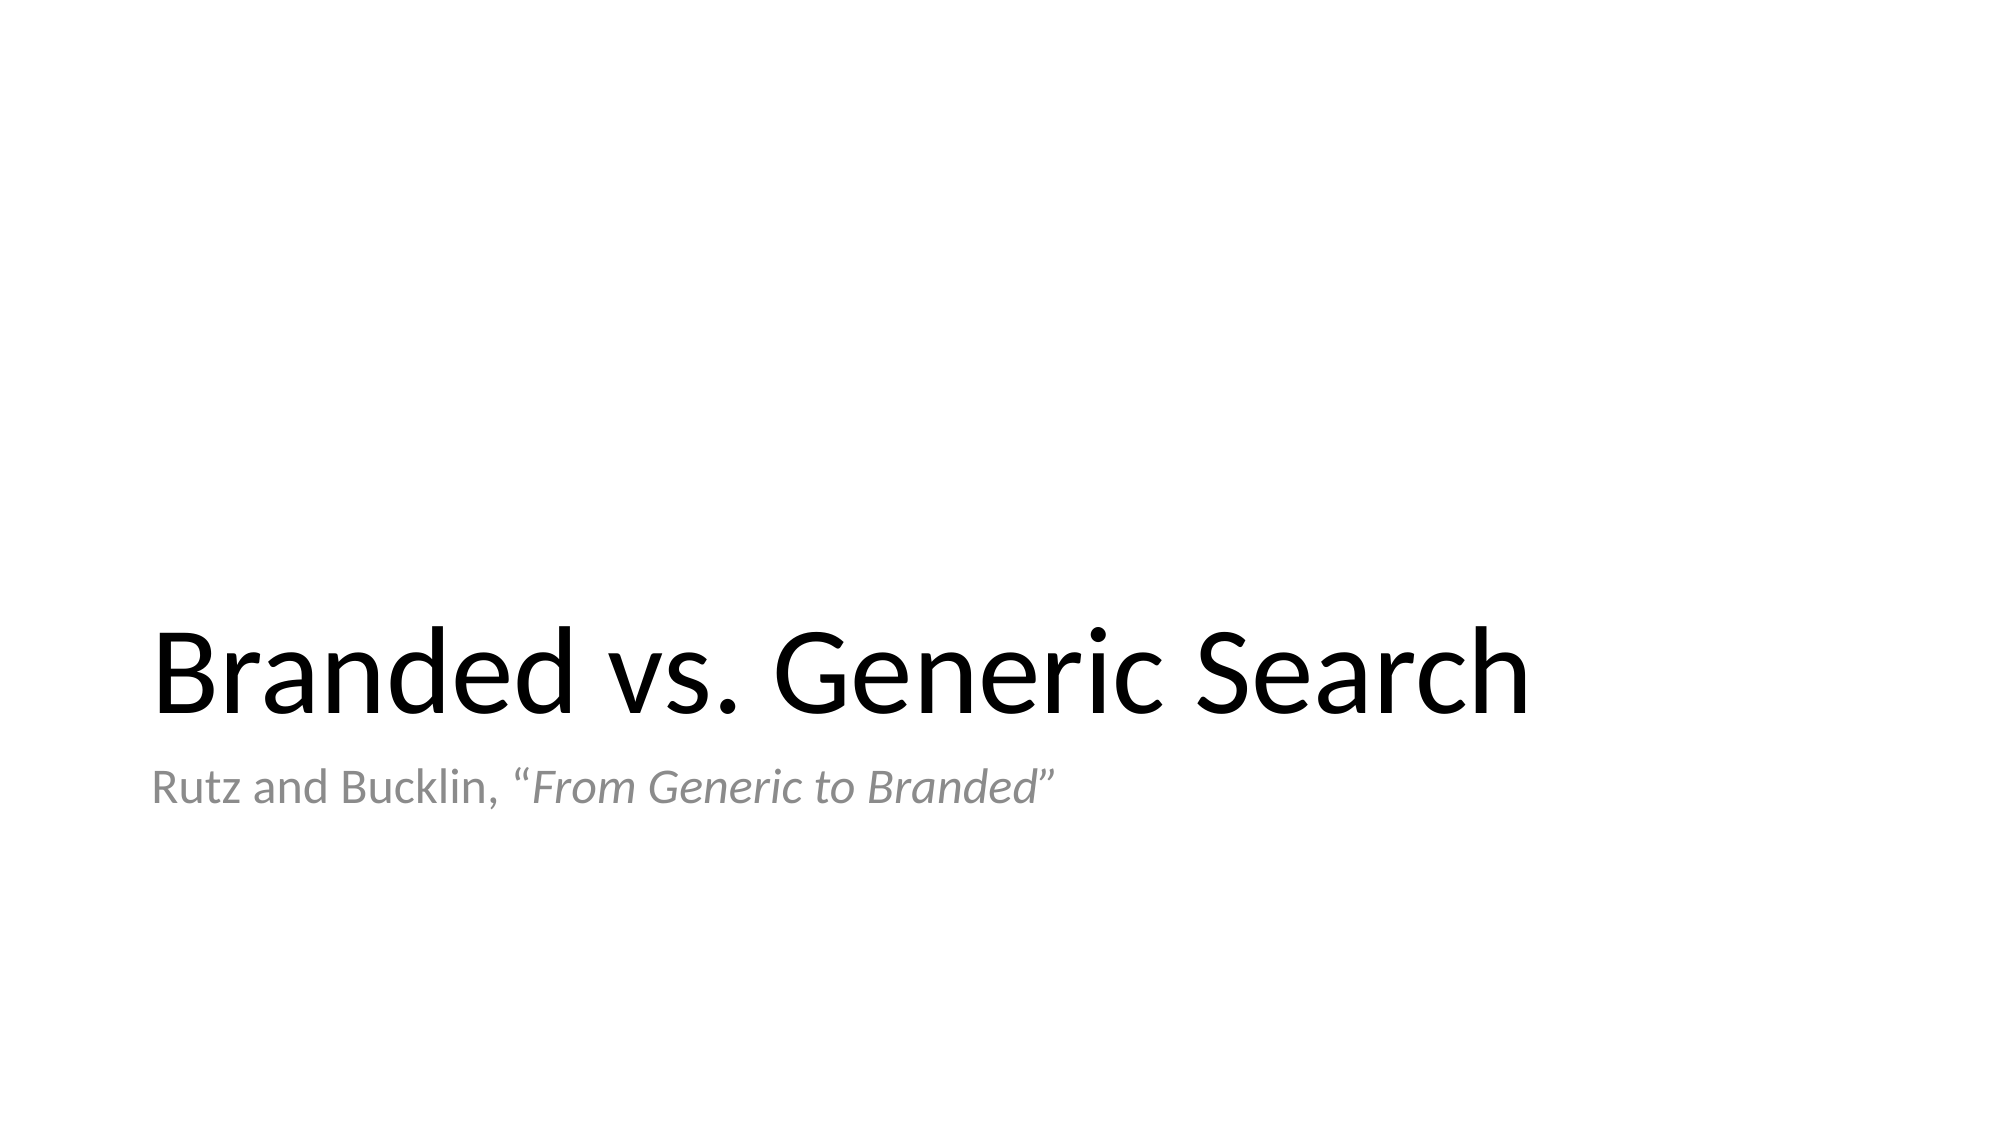

# Branded vs. Generic Search
Rutz and Bucklin, “From Generic to Branded”